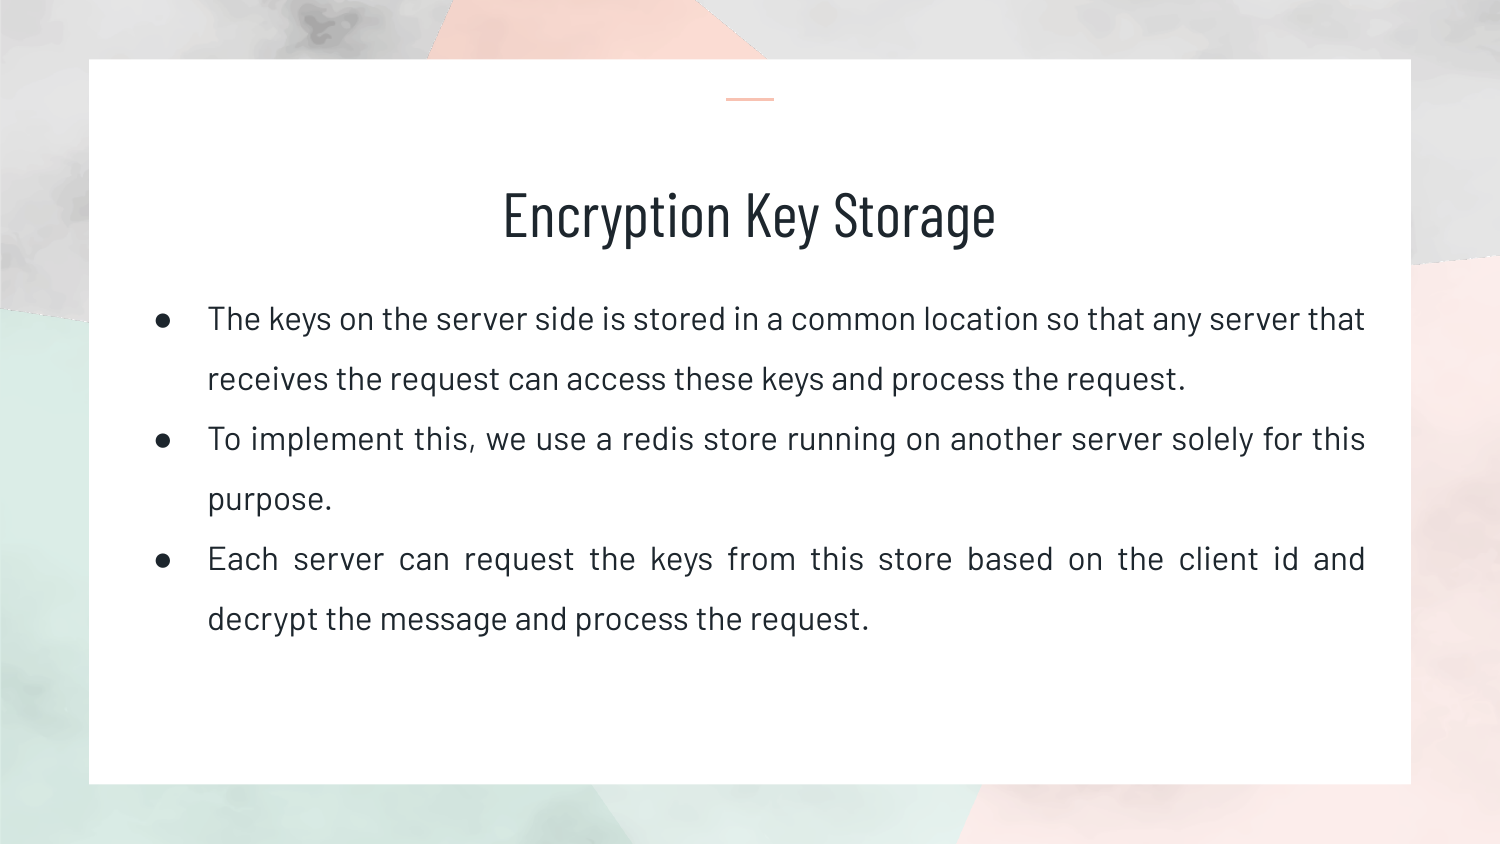

# Encryption Key Storage
The keys on the server side is stored in a common location so that any server that receives the request can access these keys and process the request.
To implement this, we use a redis store running on another server solely for this purpose.
Each server can request the keys from this store based on the client id and decrypt the message and process the request.